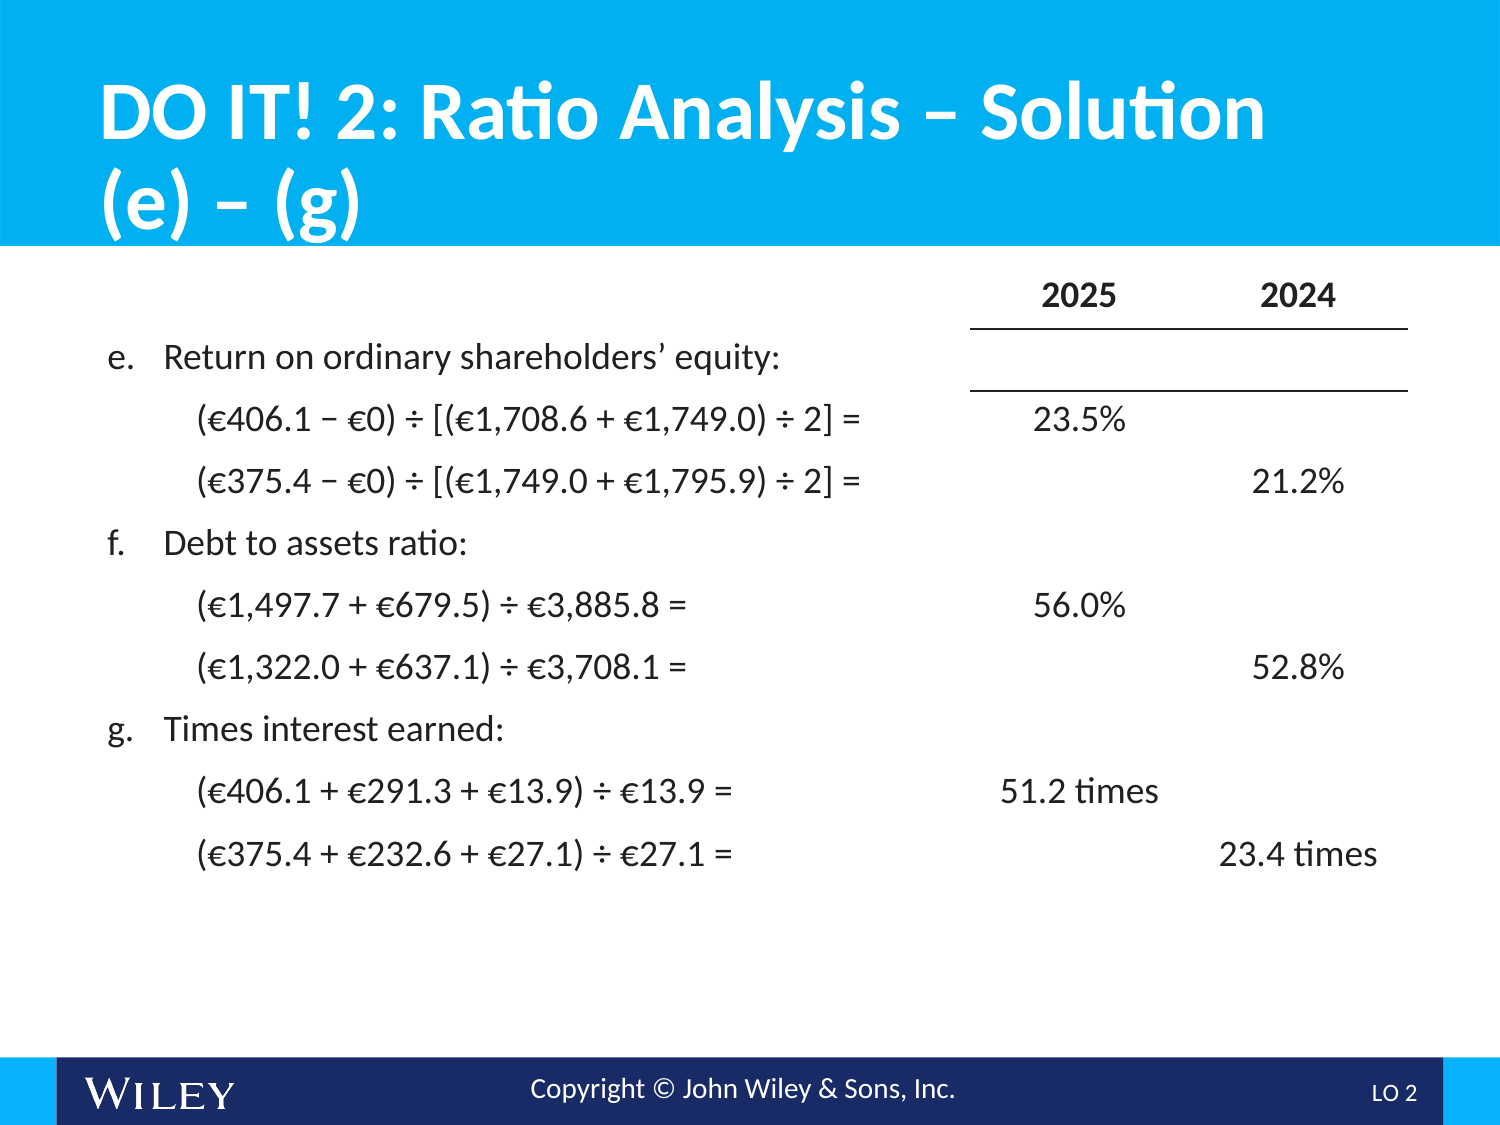

# DO IT! 2: Ratio Analysis – Solution (e) – (g)
|  | 2025 | 2024 |
| --- | --- | --- |
| Return on ordinary shareholders’ equity: |  |  |
| (€406.1 − €0) ÷ [(€1,708.6 + €1,749.0) ÷ 2] = | 23.5% |  |
| (€375.4 − €0) ÷ [(€1,749.0 + €1,795.9) ÷ 2] = |  | 21.2% |
| Debt to assets ratio: |  |  |
| (€1,497.7 + €679.5) ÷ €3,885.8 = | 56.0% |  |
| (€1,322.0 + €637.1) ÷ €3,708.1 = |  | 52.8% |
| Times interest earned: |  |  |
| (€406.1 + €291.3 + €13.9) ÷ €13.9 = | 51.2 times |  |
| (€375.4 + €232.6 + €27.1) ÷ €27.1 = |  | 23.4 times |
L O 2